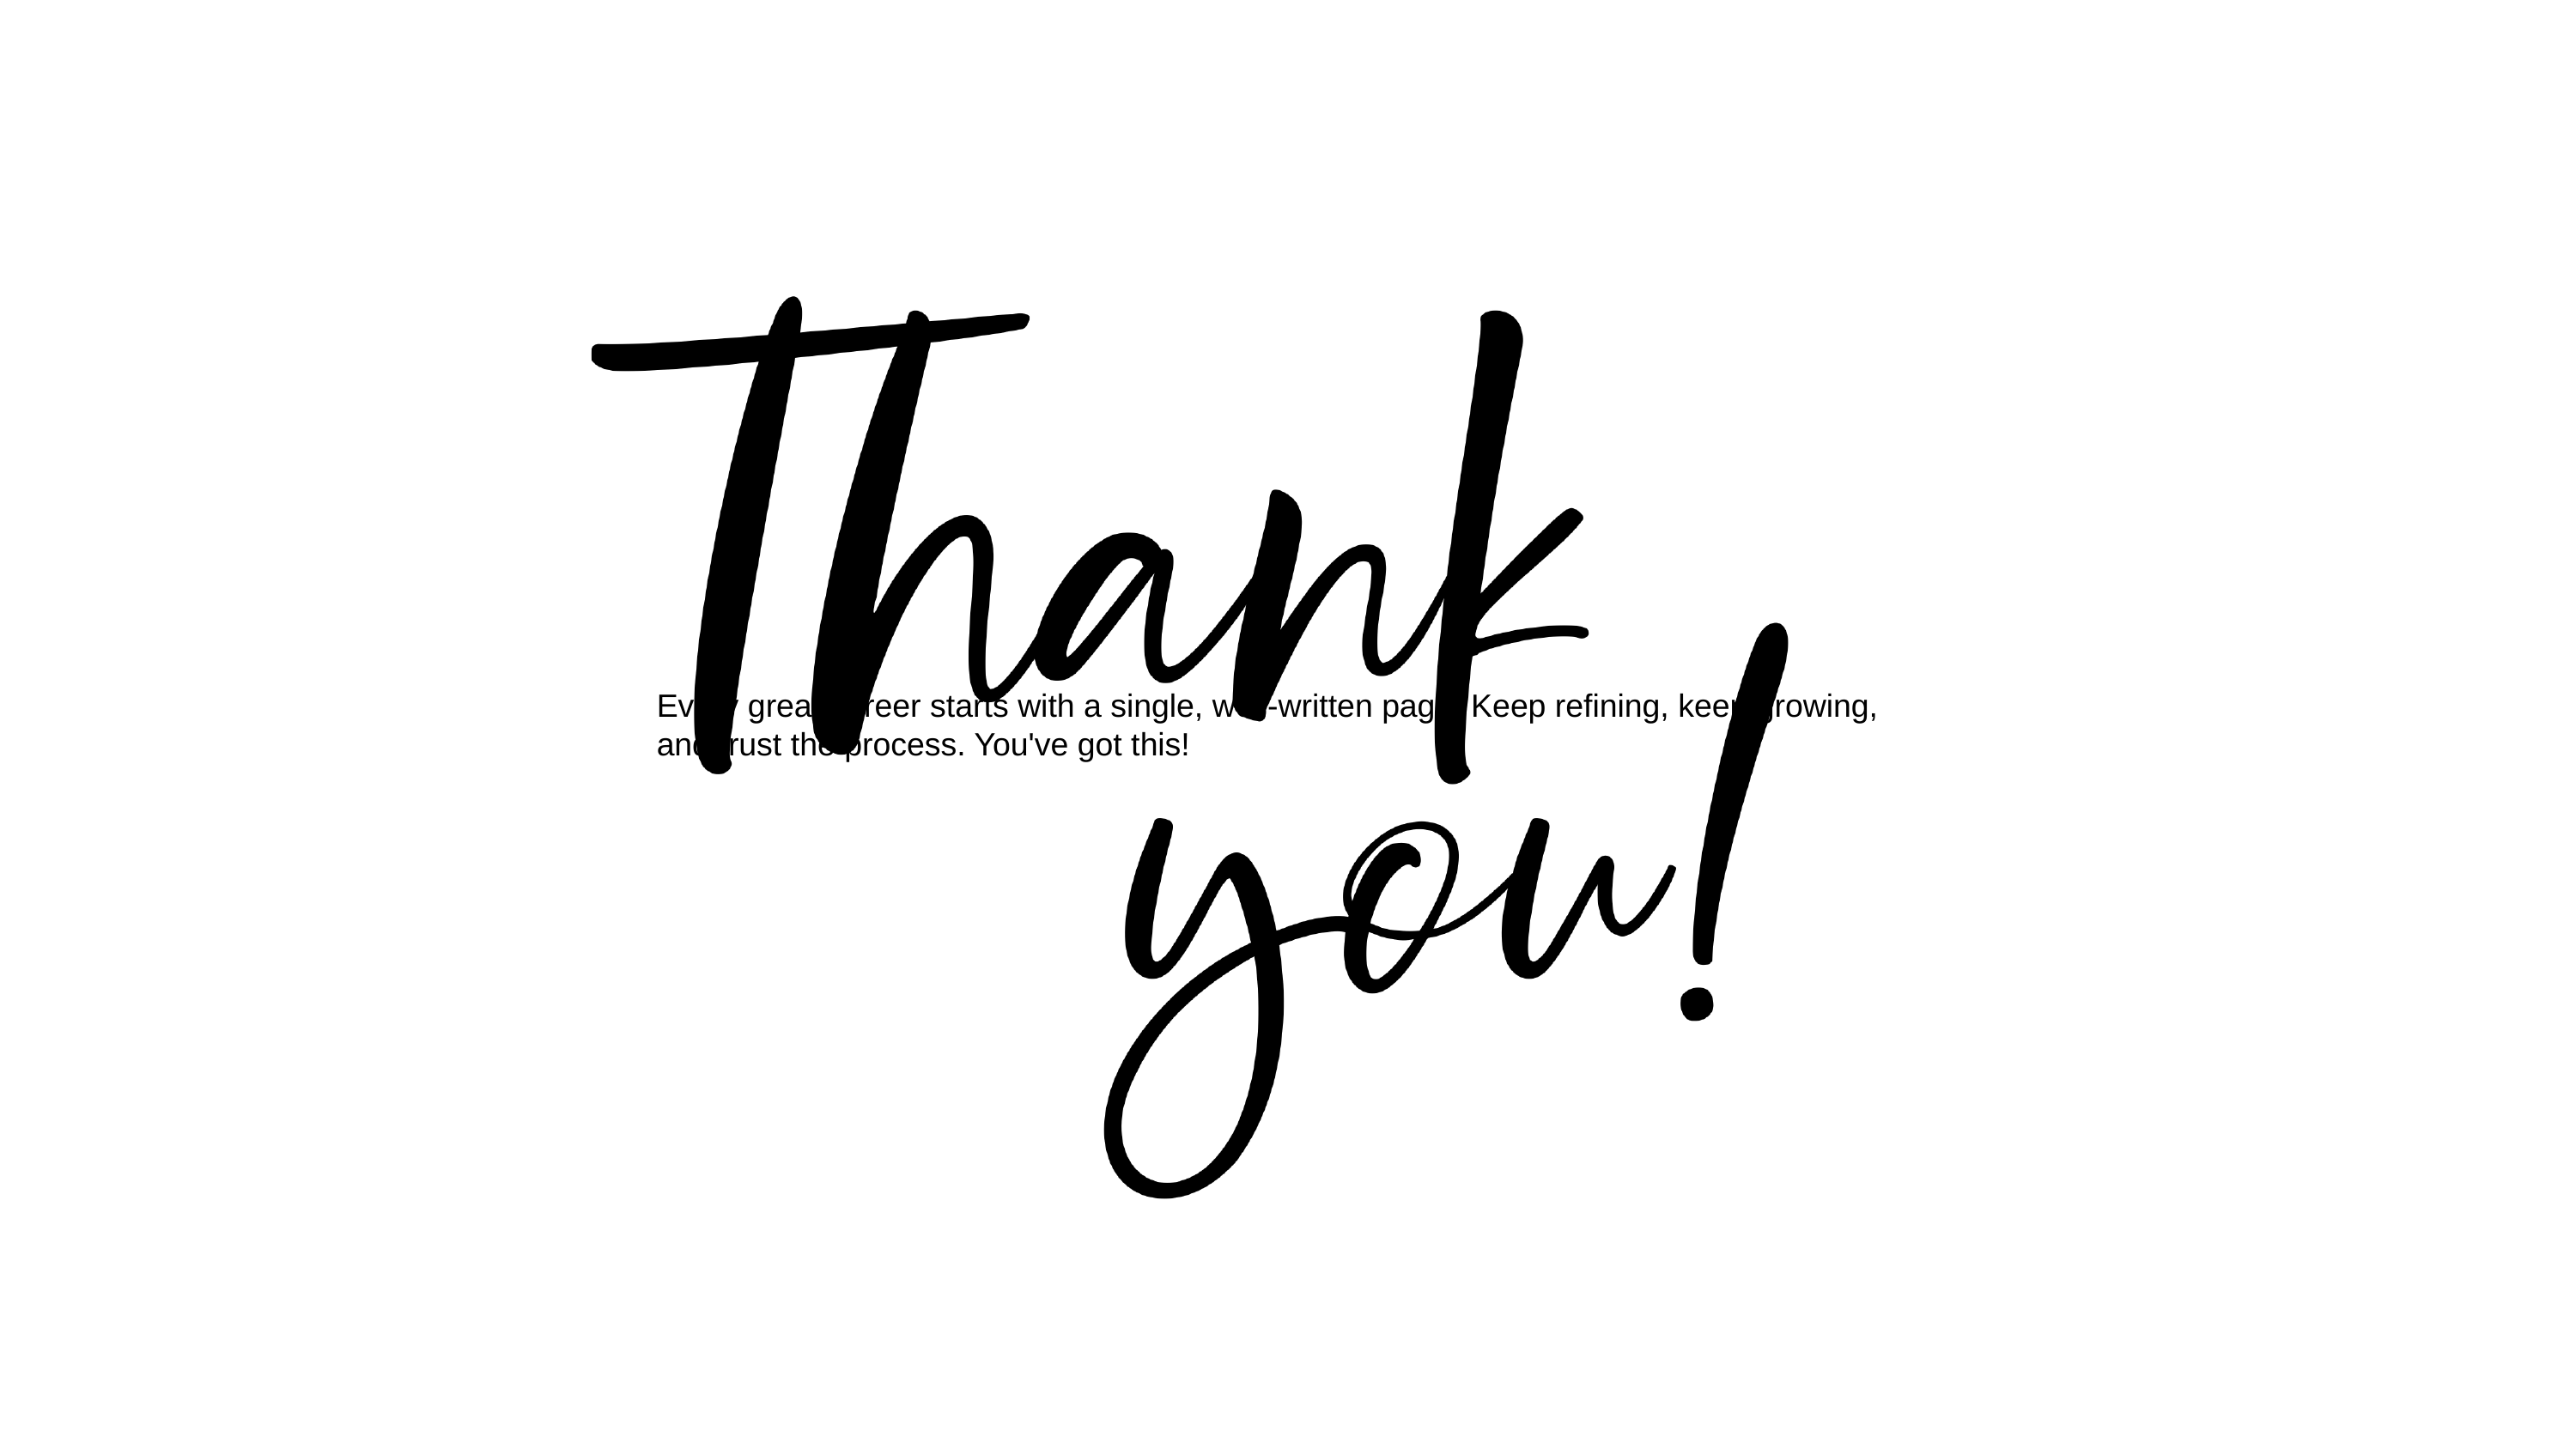

Every great career starts with a single, well-written page. Keep refining, keep growing, and trust the process. You've got this!